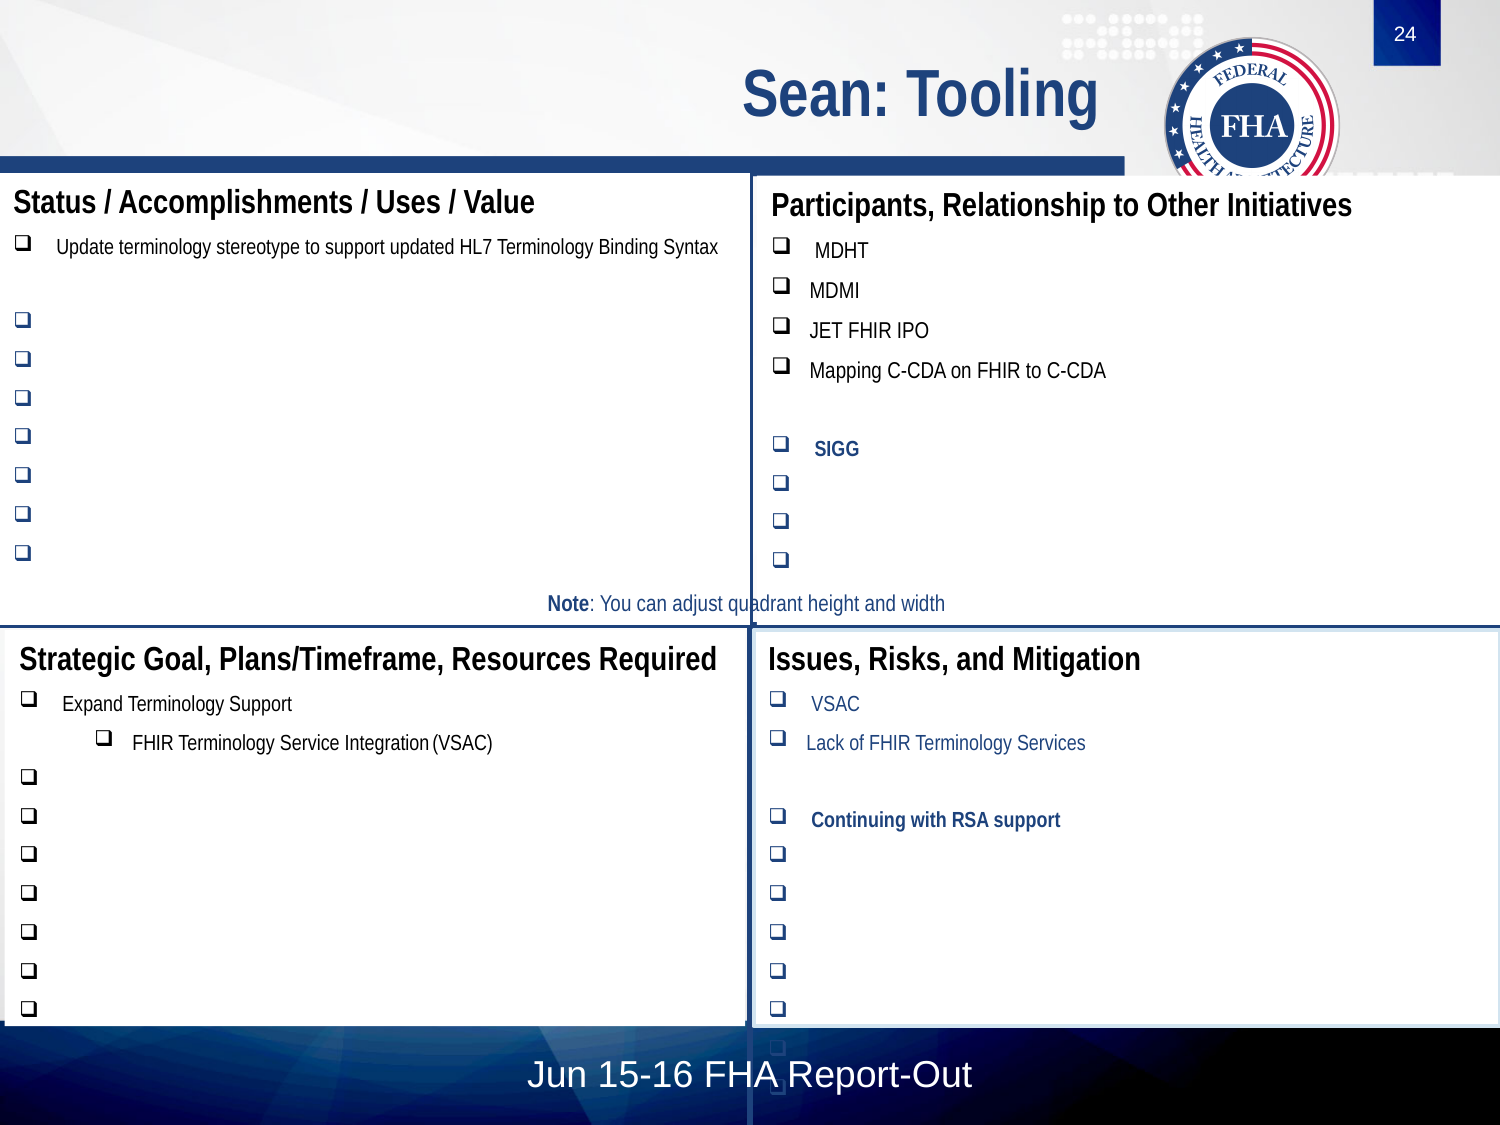

24
# Sean: Tooling
Status / Accomplishments / Uses / Value
 Update terminology stereotype to support updated HL7 Terminology Binding Syntax

Participants, Relationship to Other Initiatives
 MDHT
MDMI
JET FHIR IPO
Mapping C-CDA on FHIR to C-CDA

 SIGG

Note: You can adjust quadrant height and width
Strategic Goal, Plans/Timeframe, Resources Required
 Expand Terminology Support
FHIR Terminology Service Integration	(VSAC)

Issues, Risks, and Mitigation
 VSAC
Lack of FHIR Terminology Services

 Continuing with RSA support

Jun 15-16 FHA Report-Out